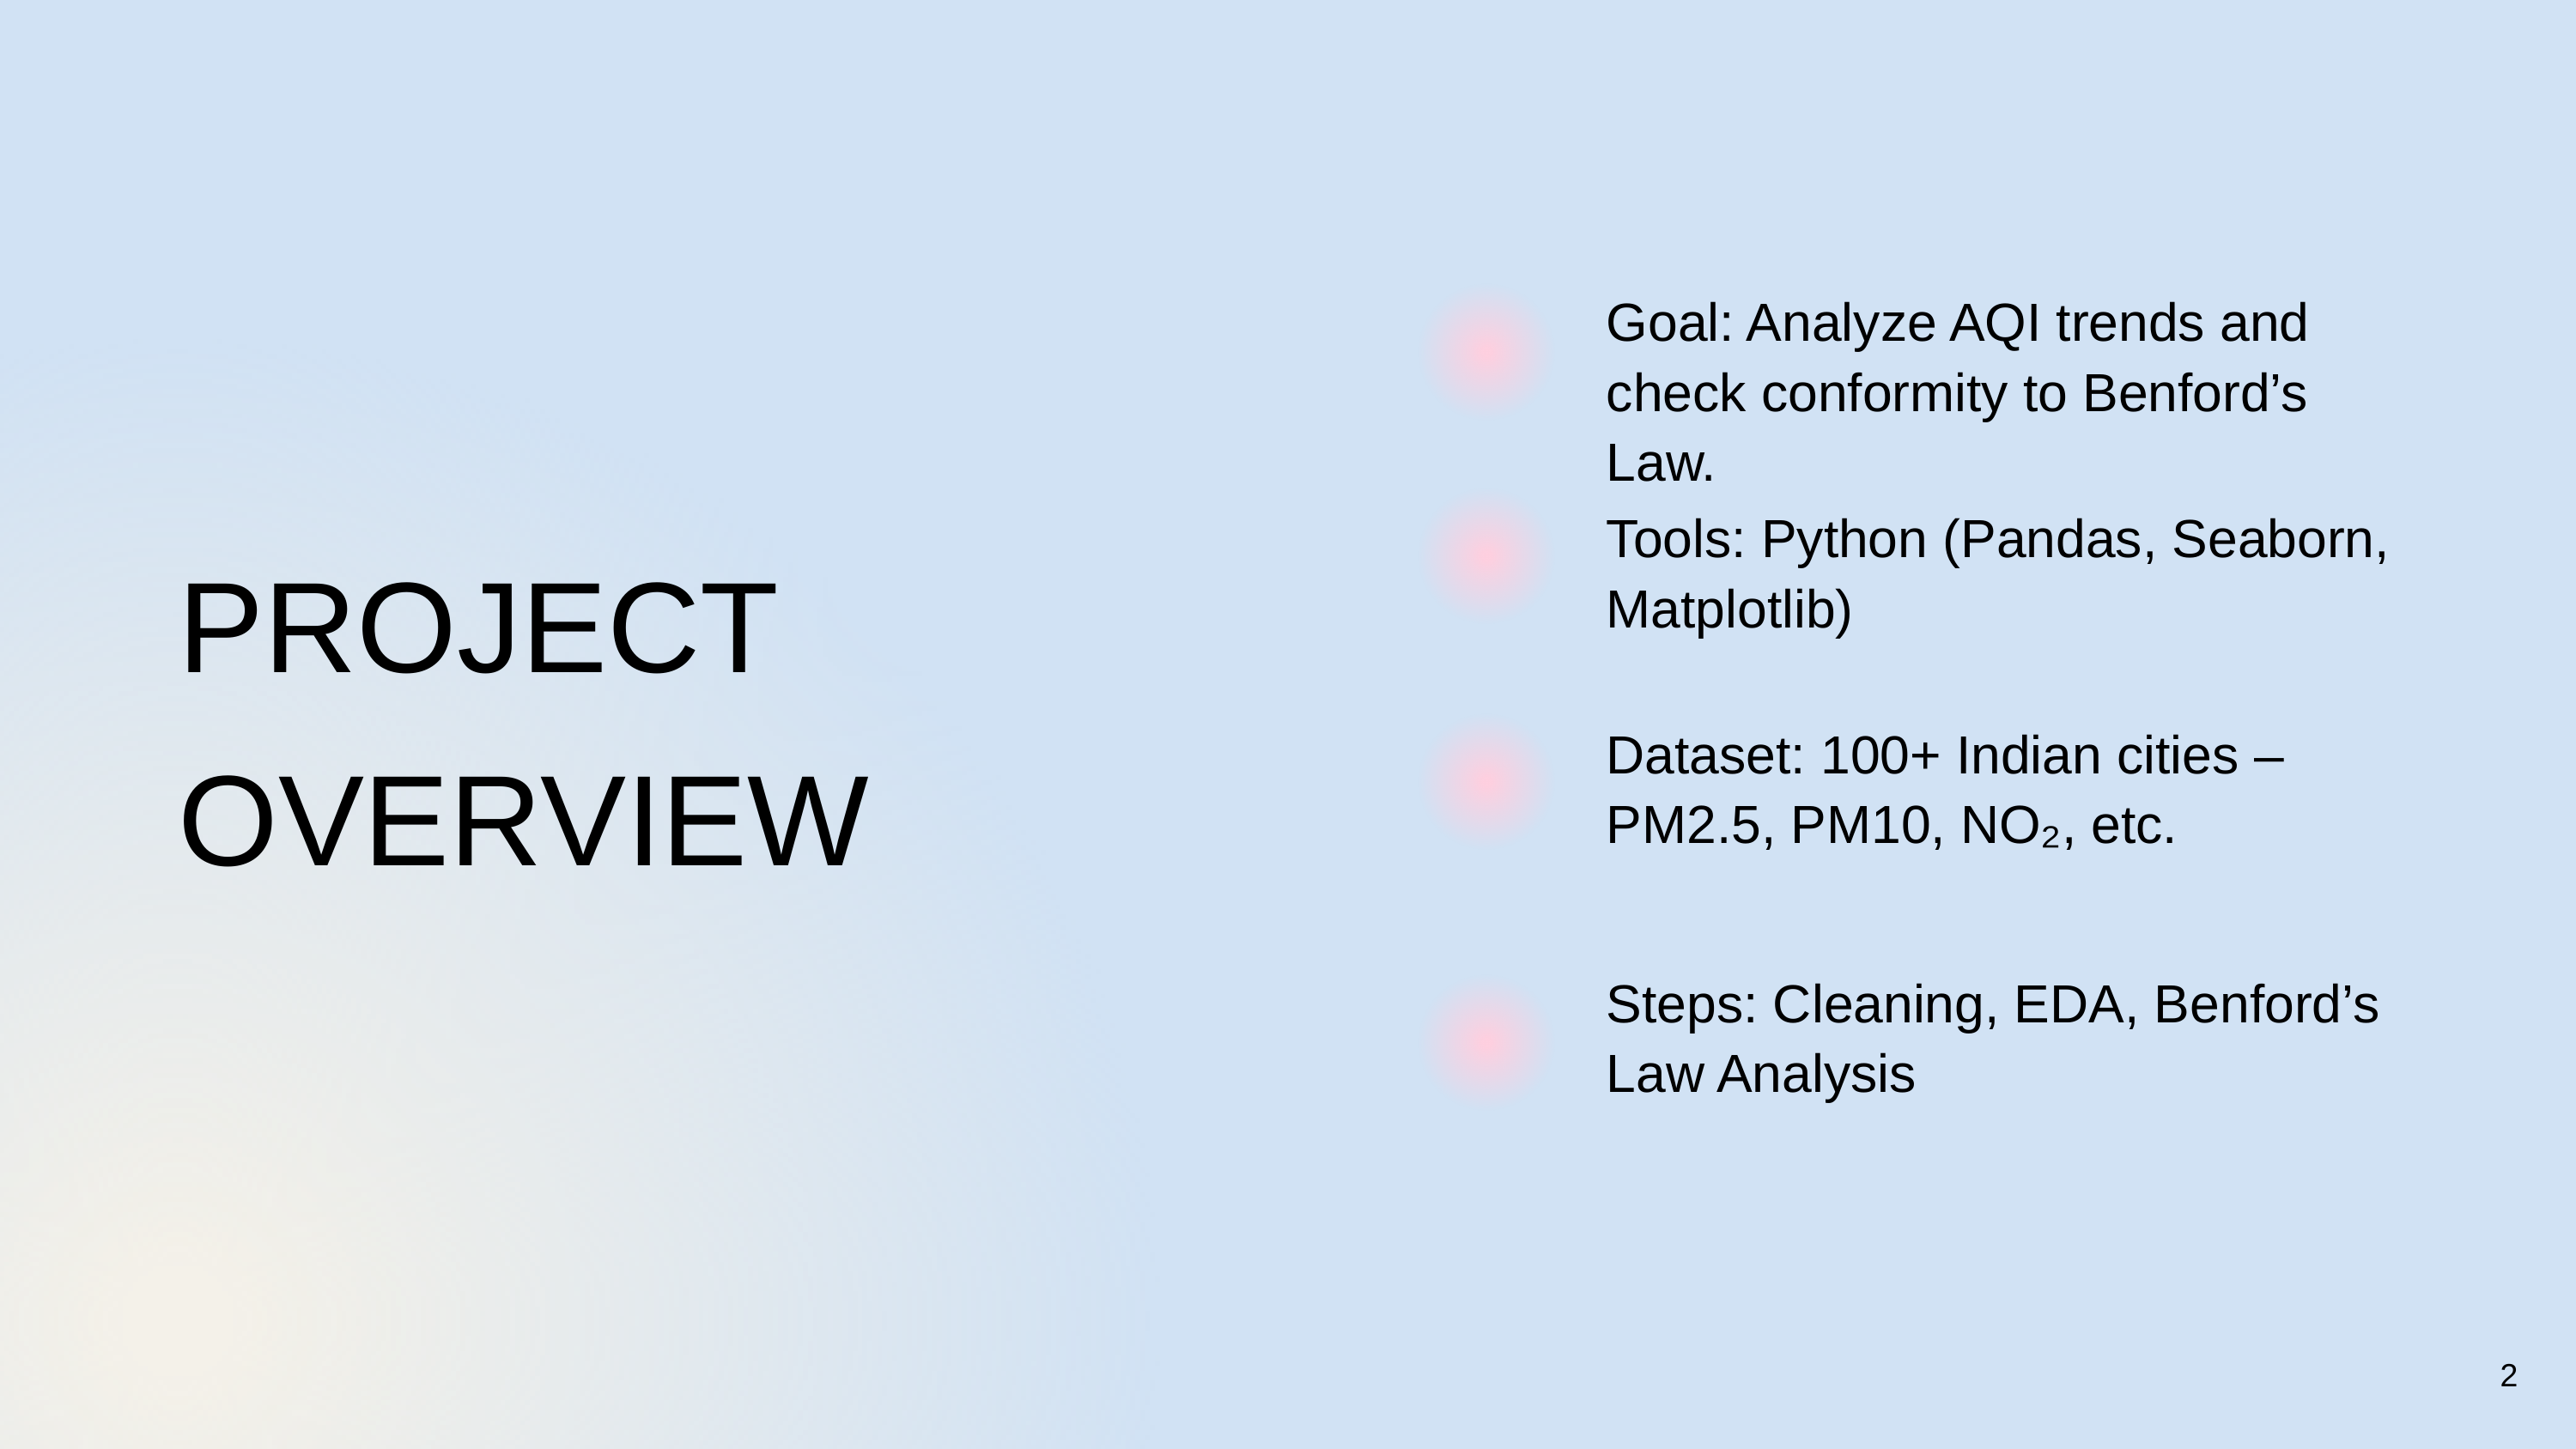

Goal: Analyze AQI trends and check conformity to Benford’s Law.

Tools: Python (Pandas, Seaborn, Matplotlib)

Dataset: 100+ Indian cities – PM2.5, PM10, NO₂, etc.

Steps: Cleaning, EDA, Benford’s Law Analysis

PROJECT OVERVIEW

2